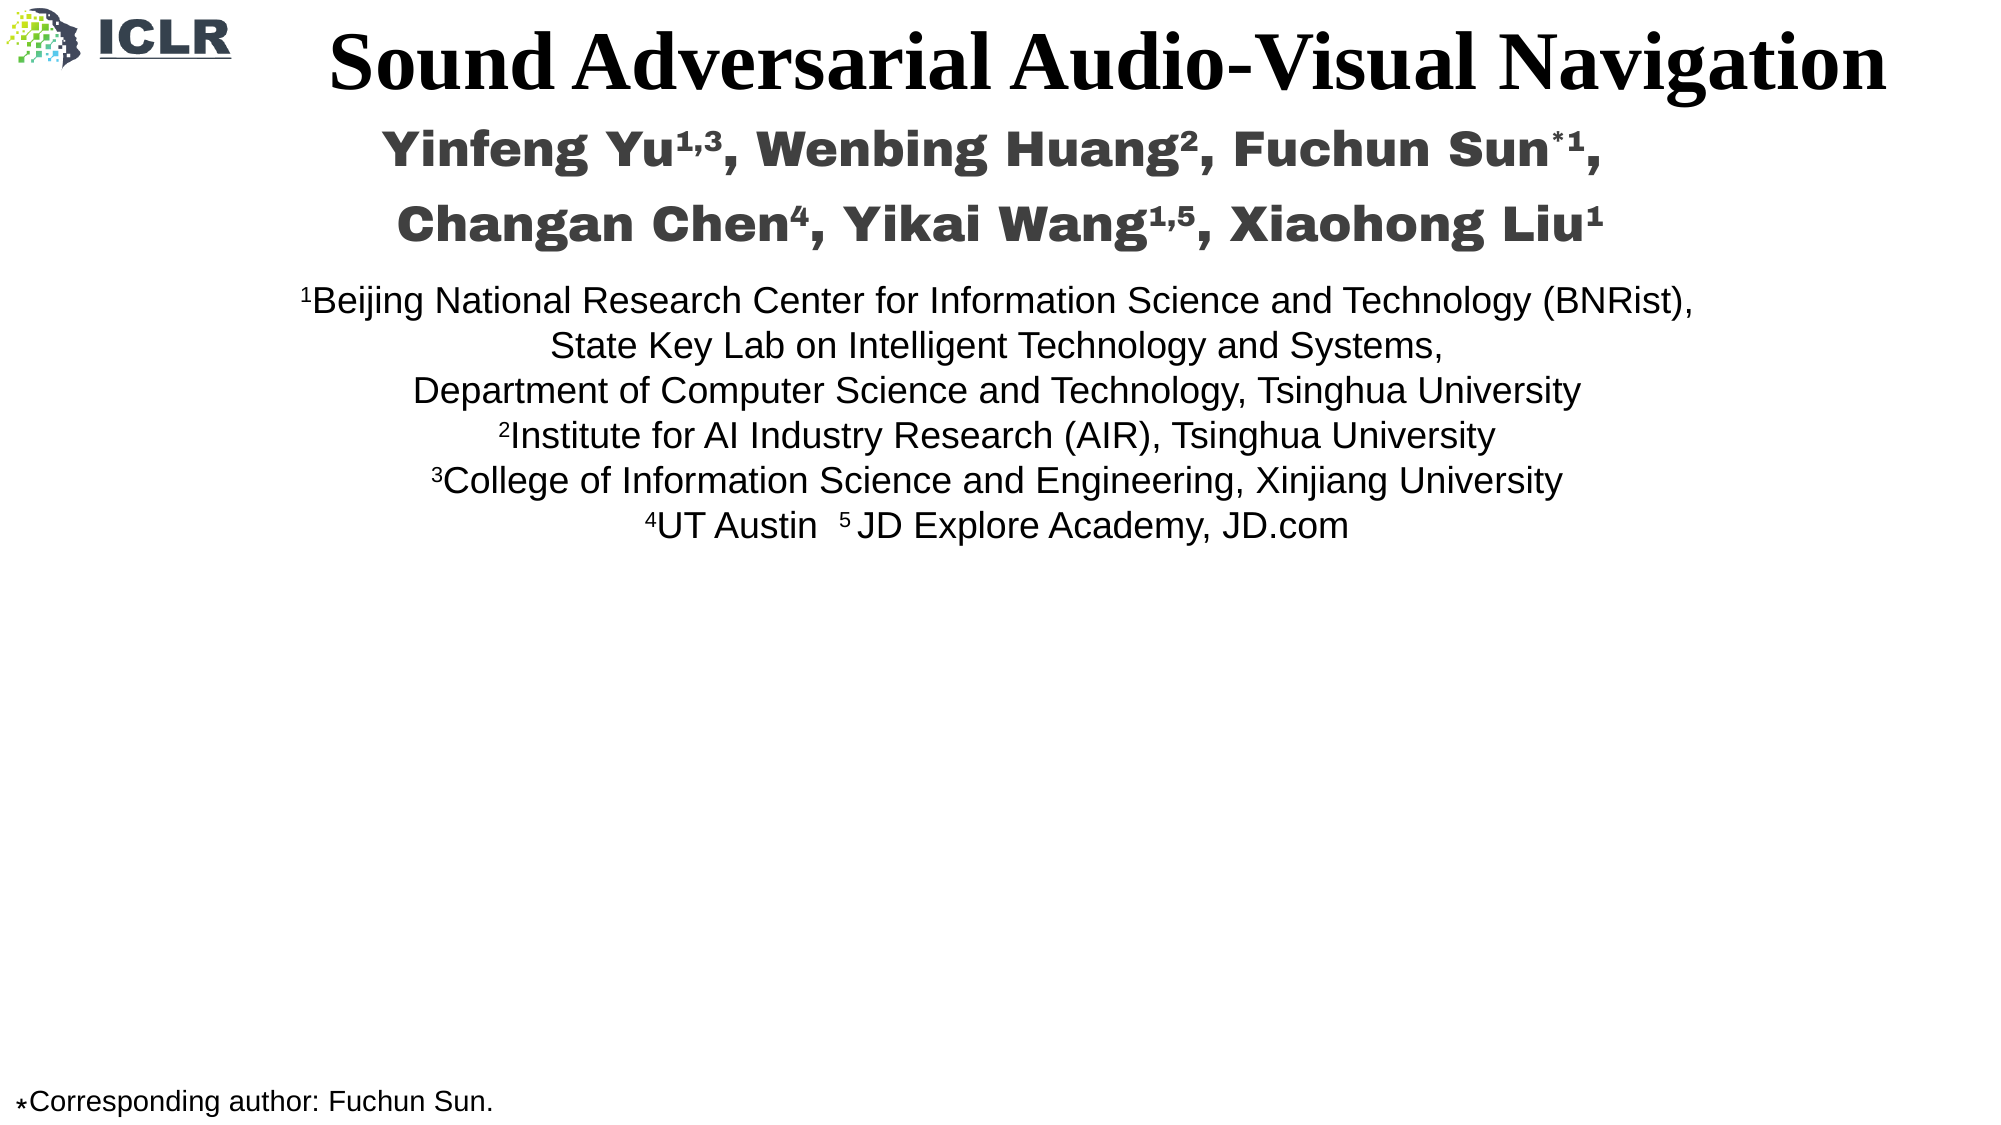

# Sound Adversarial Audio-Visual Navigation
Yinfeng Yu1,3, Wenbing Huang2, Fuchun Sun*1,
Changan Chen4, Yikai Wang1,5, Xiaohong Liu1
1Beijing National Research Center for Information Science and Technology (BNRist),
State Key Lab on Intelligent Technology and Systems,
Department of Computer Science and Technology, Tsinghua University
2Institute for AI Industry Research (AIR), Tsinghua University
3College of Information Science and Engineering, Xinjiang University
4UT Austin  5 JD Explore Academy, JD.com
1
∗Corresponding author: Fuchun Sun.